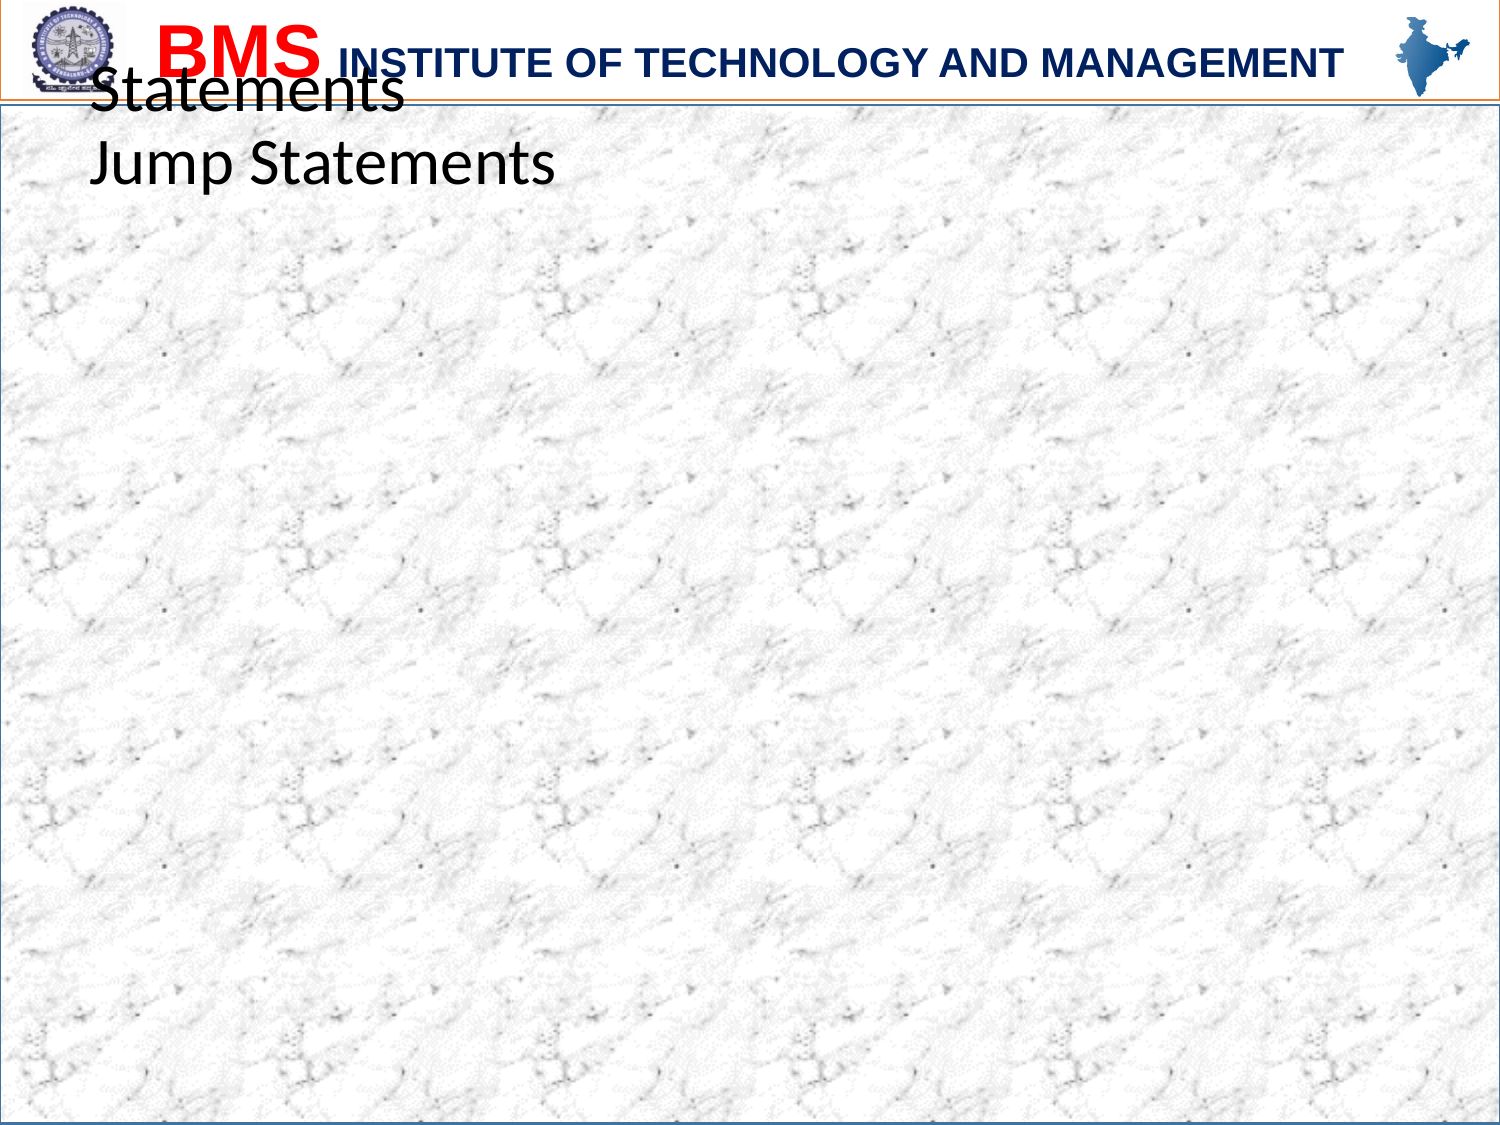

# Statements Jump Statements
break
Exit inner-most loop
continue
End iteration of inner-most loop
goto <label>
Transfer execution to label statement
return [<expression>]
Exit a method
throw
See exception handling